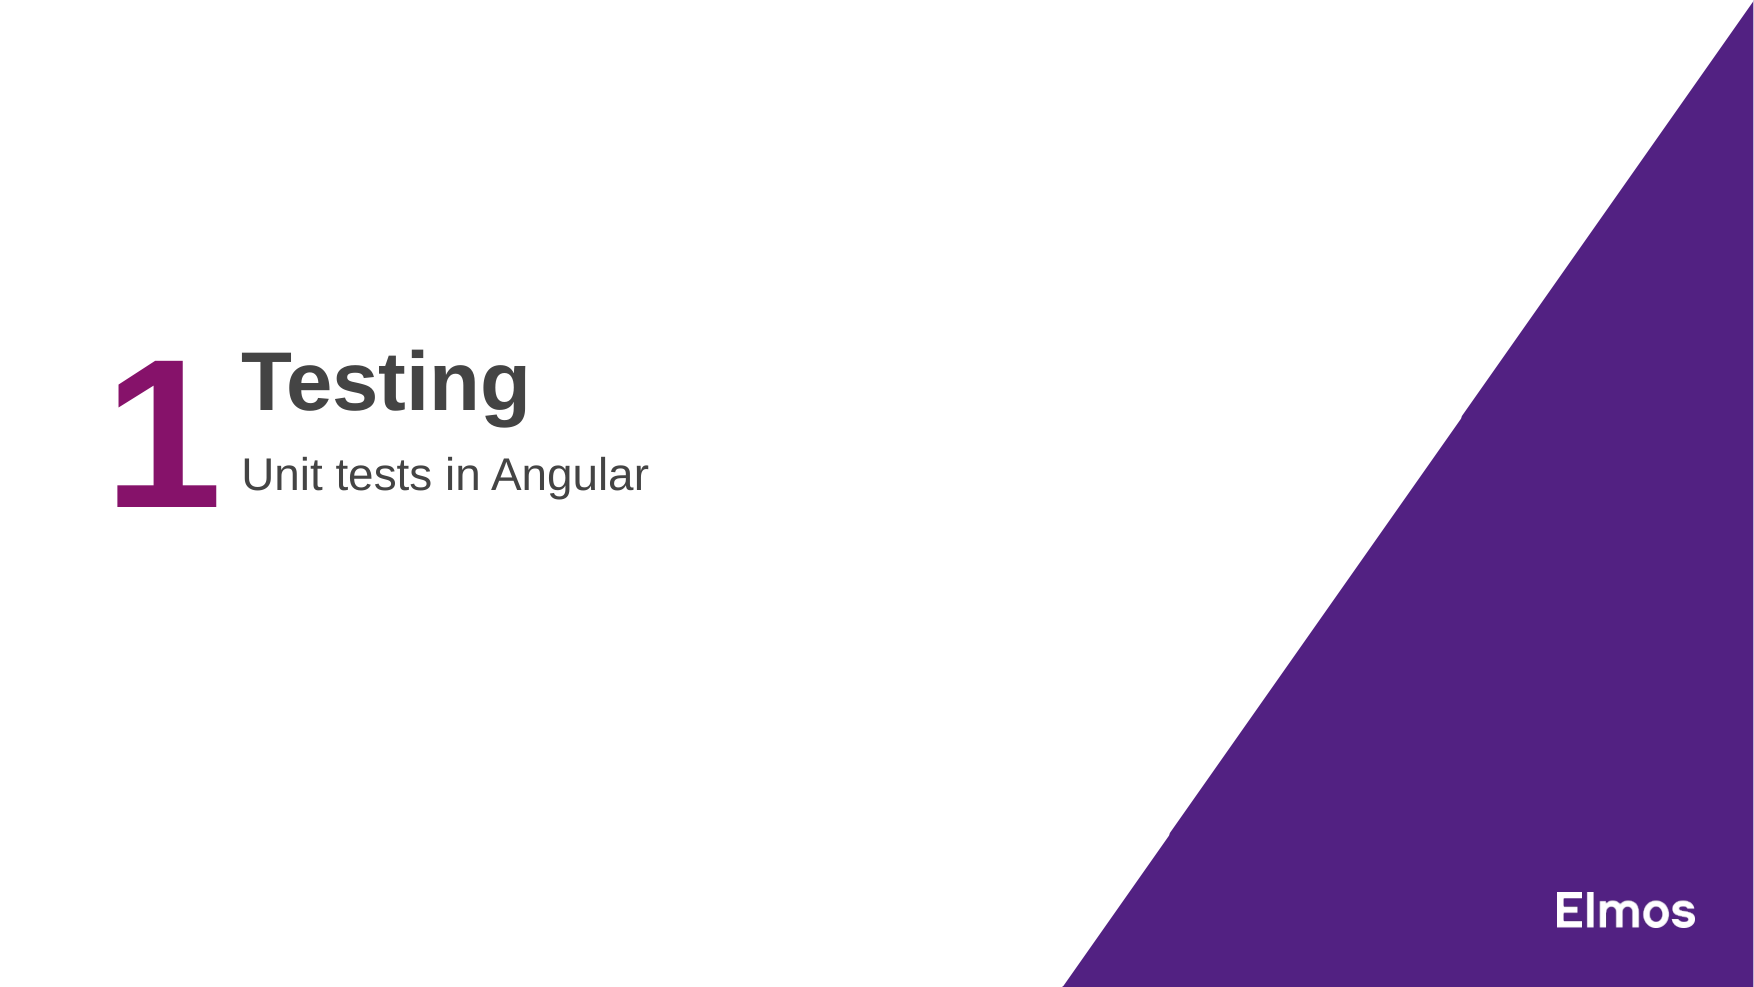

# Testing
1
Unit tests in Angular